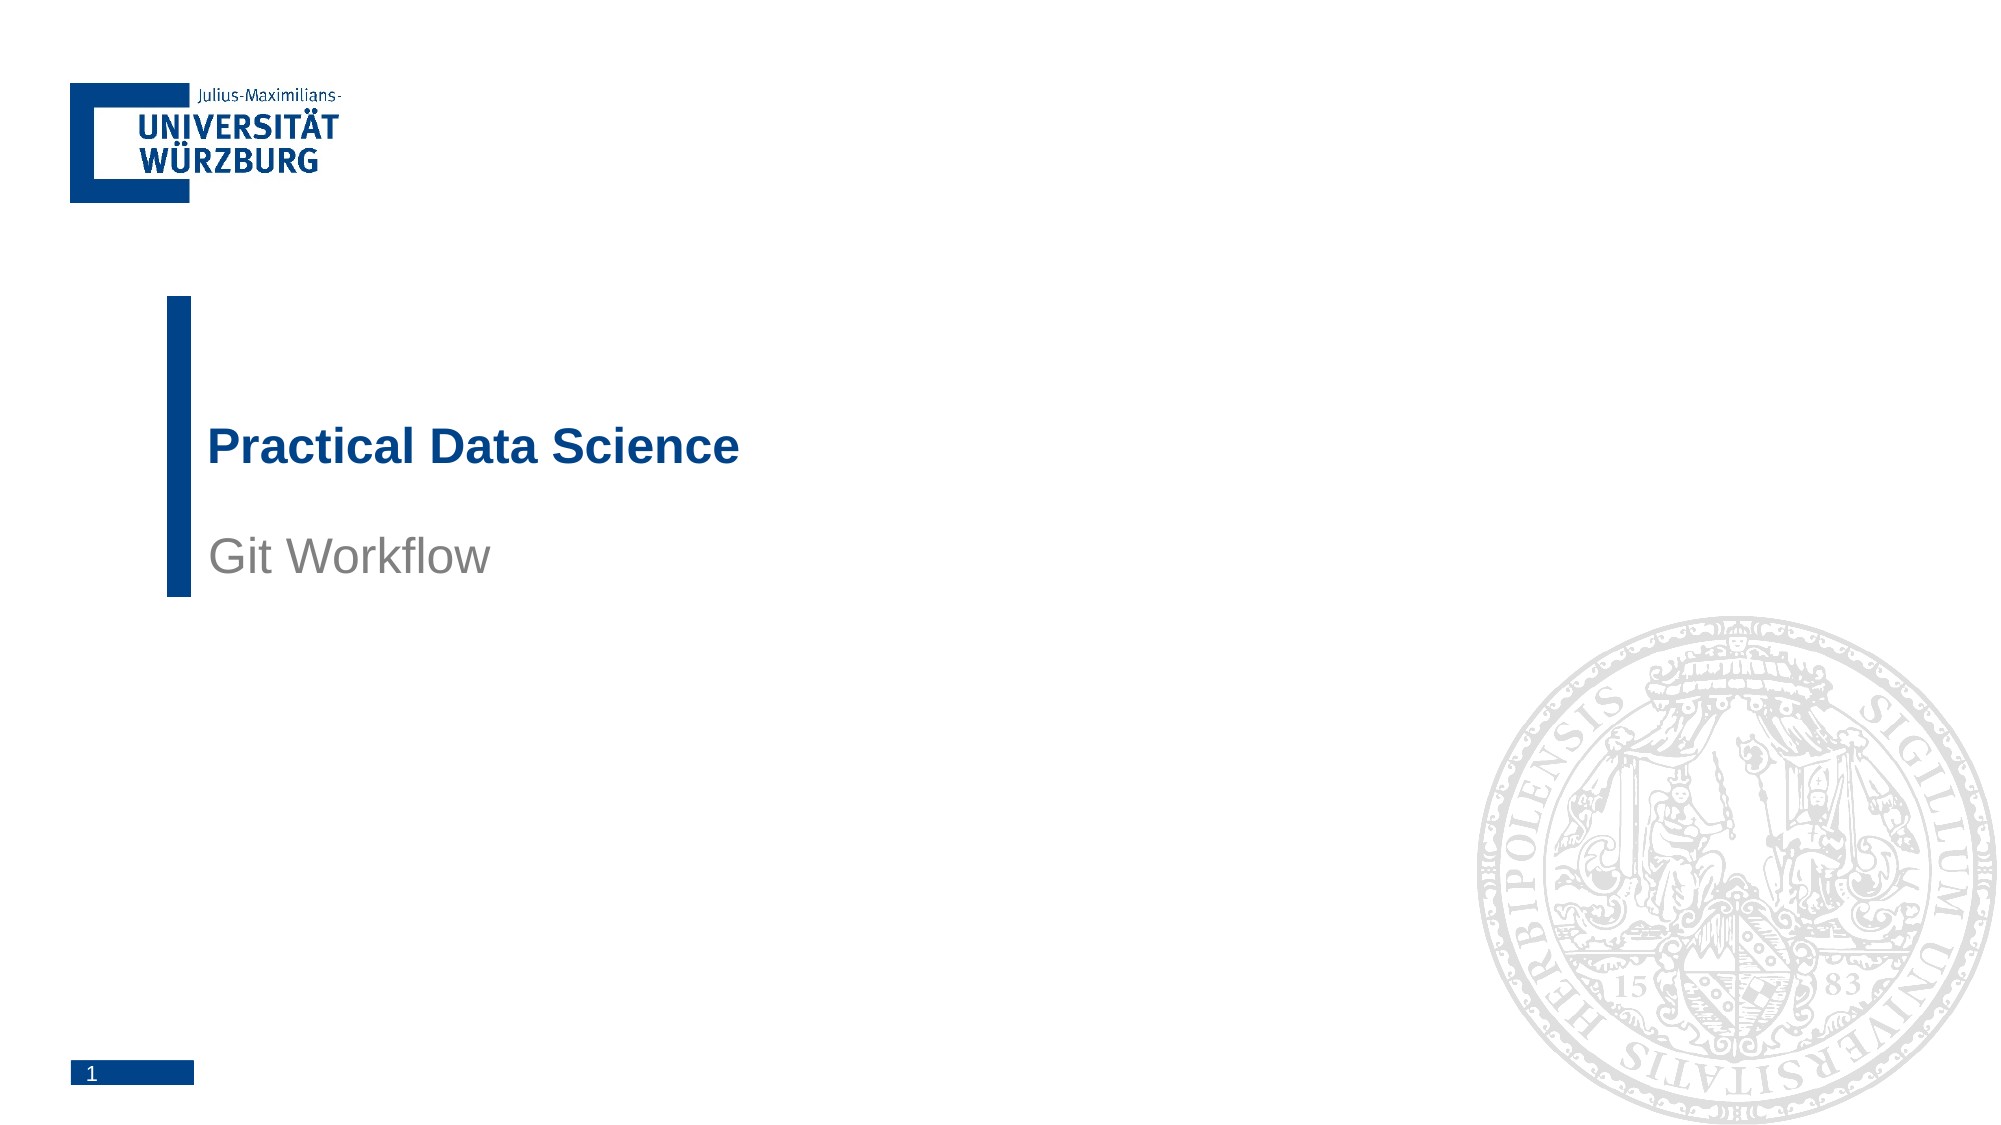

# Practical Data Science
Git Workflow
1